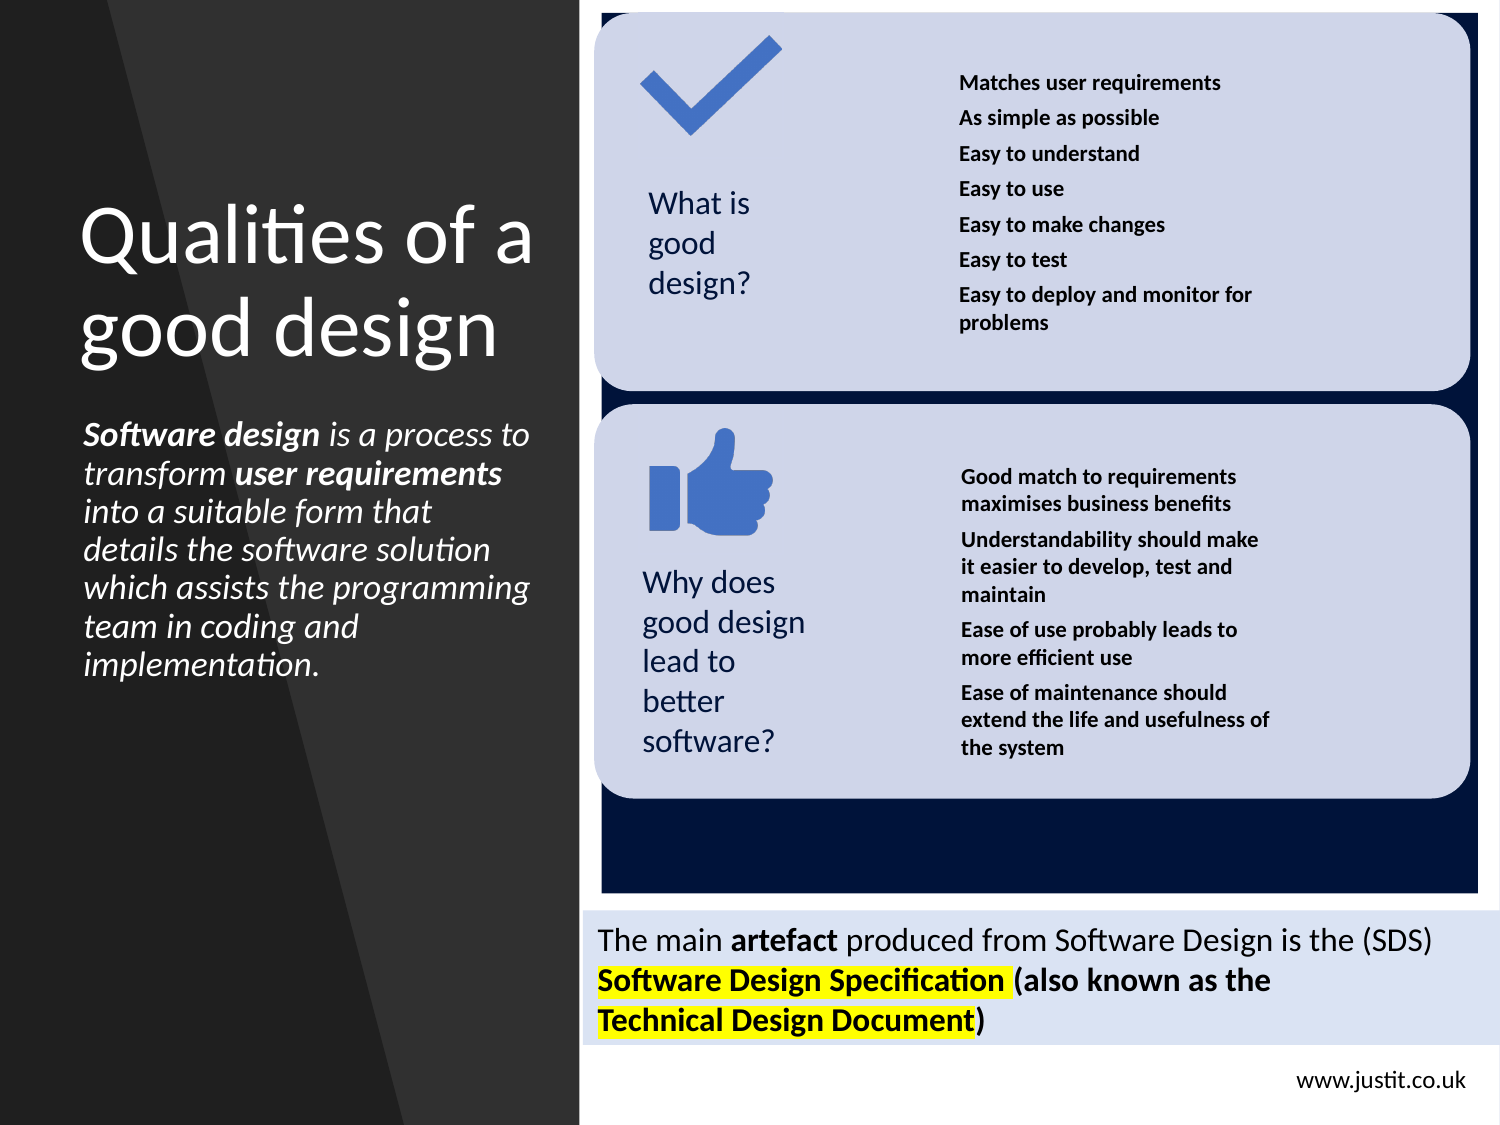

What is good design?
Matches user requirements
As simple as possible
Easy to understand
Easy to use
Easy to make changes
Easy to test
Easy to deploy and monitor for problems
Why does good design lead to better software?
Good match to requirements maximises business benefits
Understandability should make it easier to develop, test and maintain
Ease of use probably leads to more efficient use
Ease of maintenance should extend the life and usefulness of the system
# Qualities of a good design
Software design is a process to transform user requirements into a suitable form that details the software solution which assists the programming team in coding and implementation.

The main artefact produced from Software Design is the (SDS)
Software Design Specification (also known as the
Technical Design Document)
www.justit.co.uk